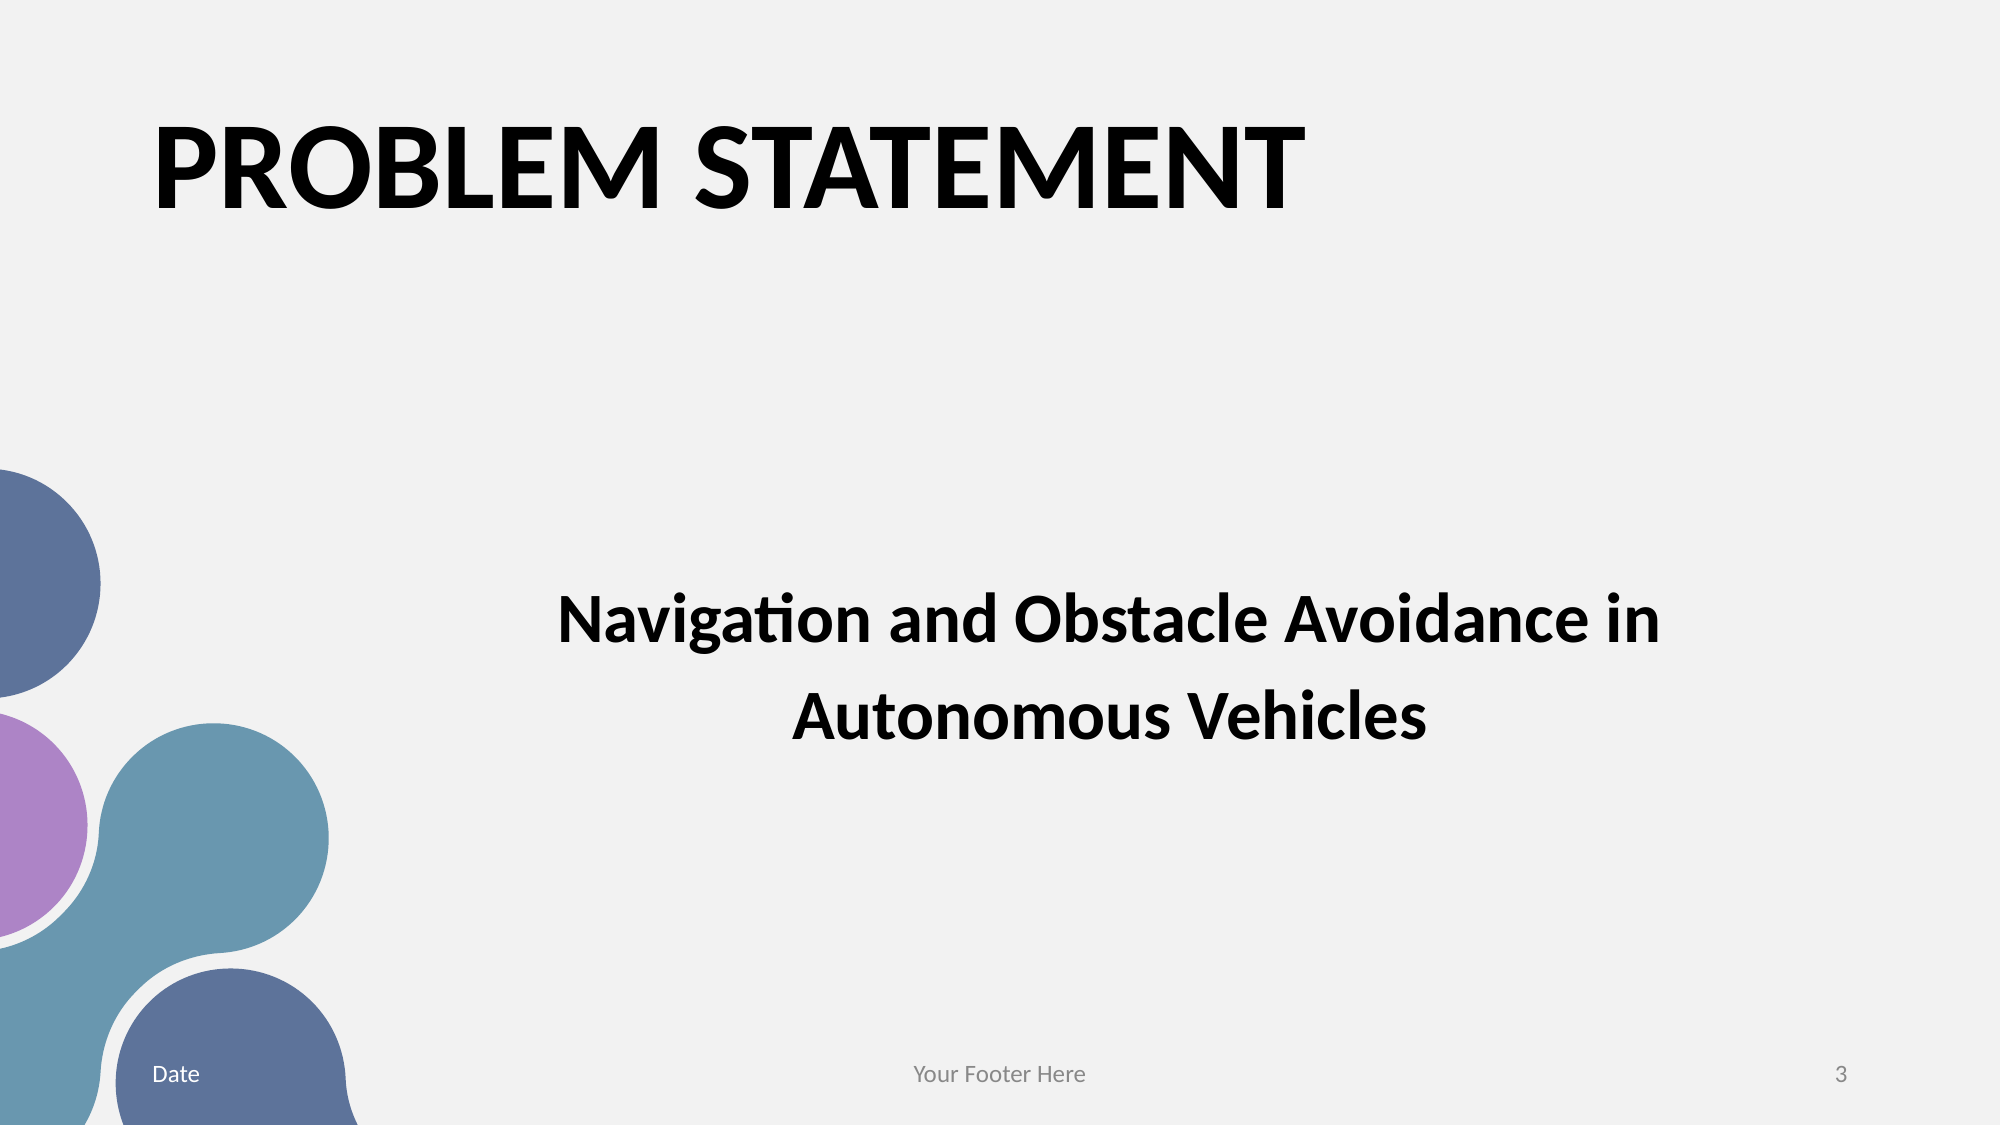

# PROBLEM STATEMENT
Navigation and Obstacle Avoidance in Autonomous Vehicles
Date
Your Footer Here
3